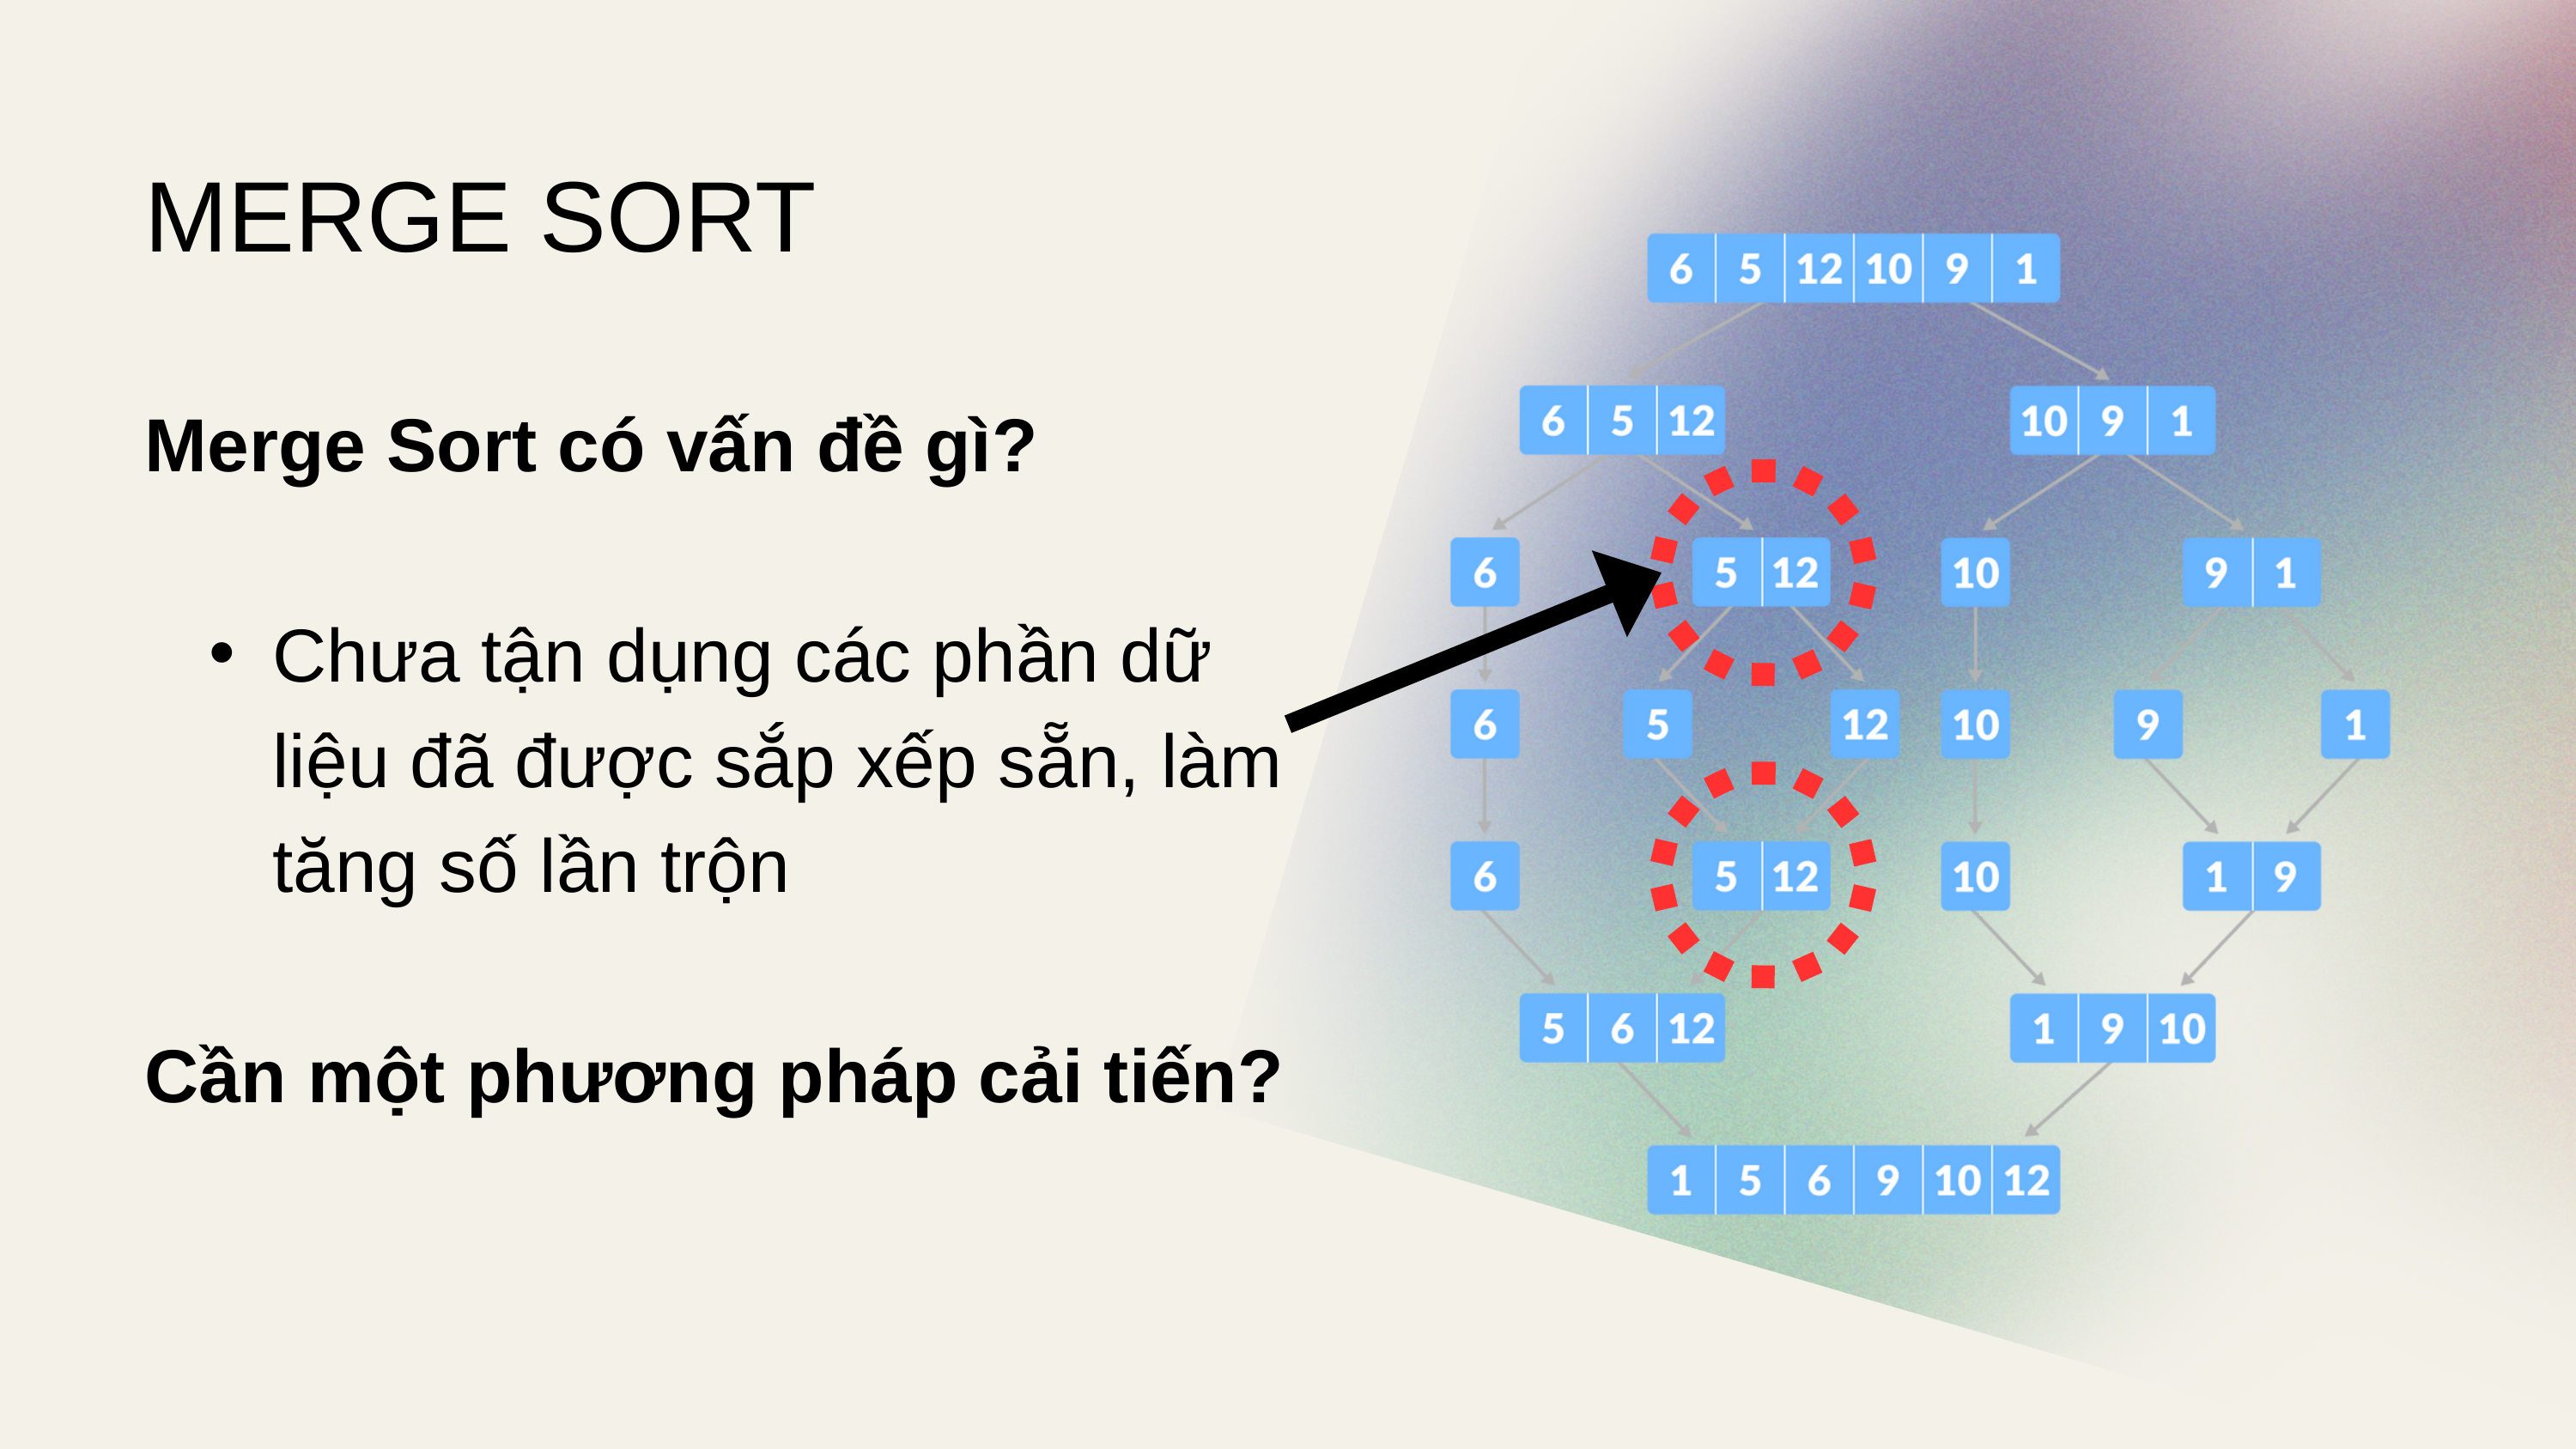

MERGE SORT

Merge Sort có vấn đề gì?

Chưa tận dụng các phần dữ liệu đã được sắp xếp sẵn, làm tăng số lần trộn

Cần một phương pháp cải tiến?